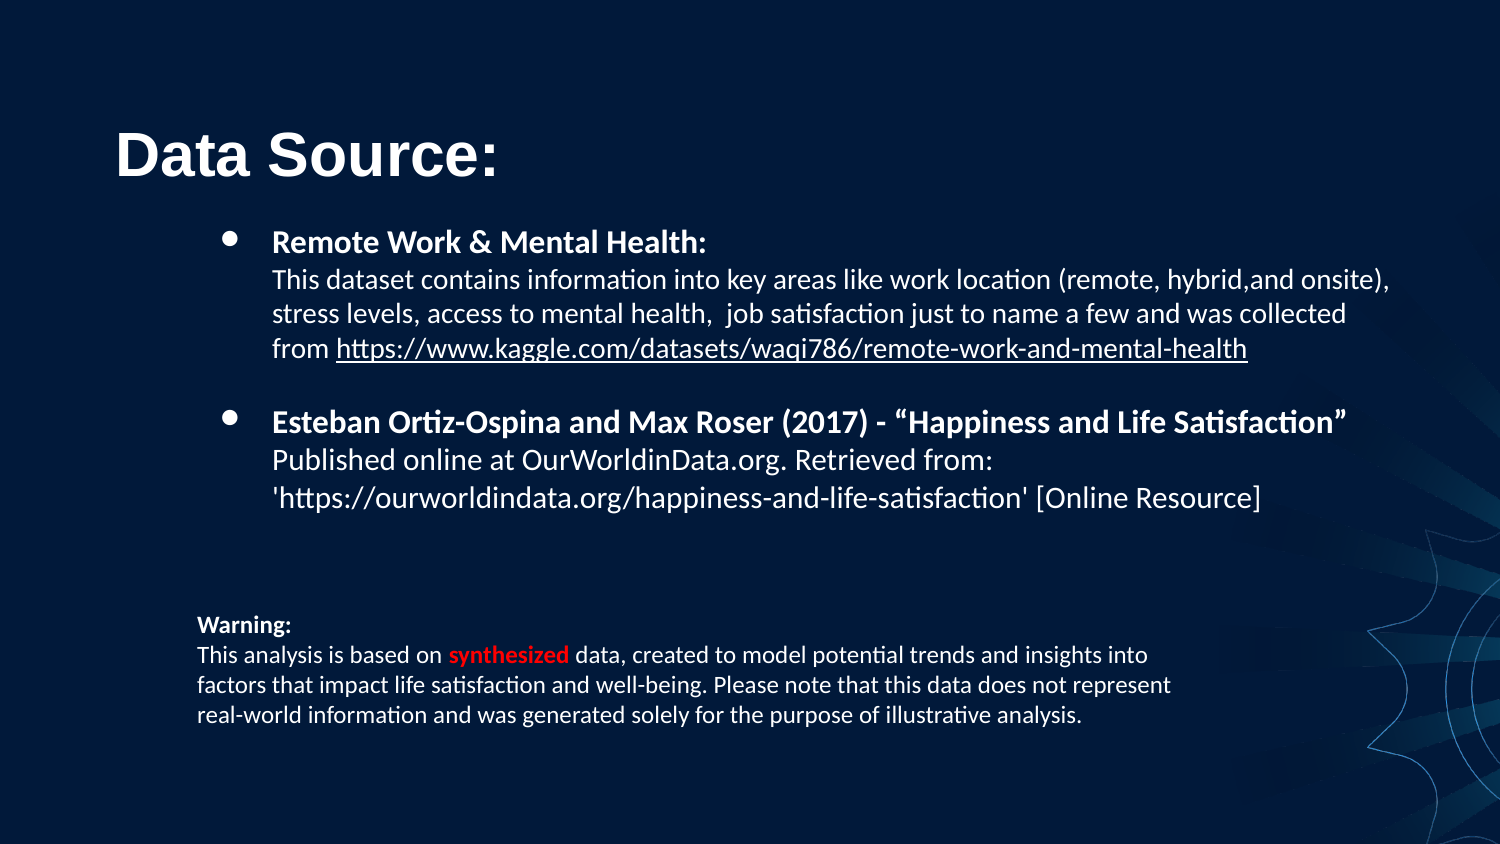

# Data Source:
Remote Work & Mental Health:
This dataset contains information into key areas like work location (remote, hybrid,and onsite), stress levels, access to mental health,  job satisfaction just to name a few and was collected from https://www.kaggle.com/datasets/waqi786/remote-work-and-mental-health

Esteban Ortiz-Ospina and Max Roser (2017) - “Happiness and Life Satisfaction” Published online at OurWorldinData.org. Retrieved from: 'https://ourworldindata.org/happiness-and-life-satisfaction' [Online Resource]

Warning:
This analysis is based on synthesized data, created to model potential trends and insights into factors that impact life satisfaction and well-being. Please note that this data does not represent real-world information and was generated solely for the purpose of illustrative analysis.